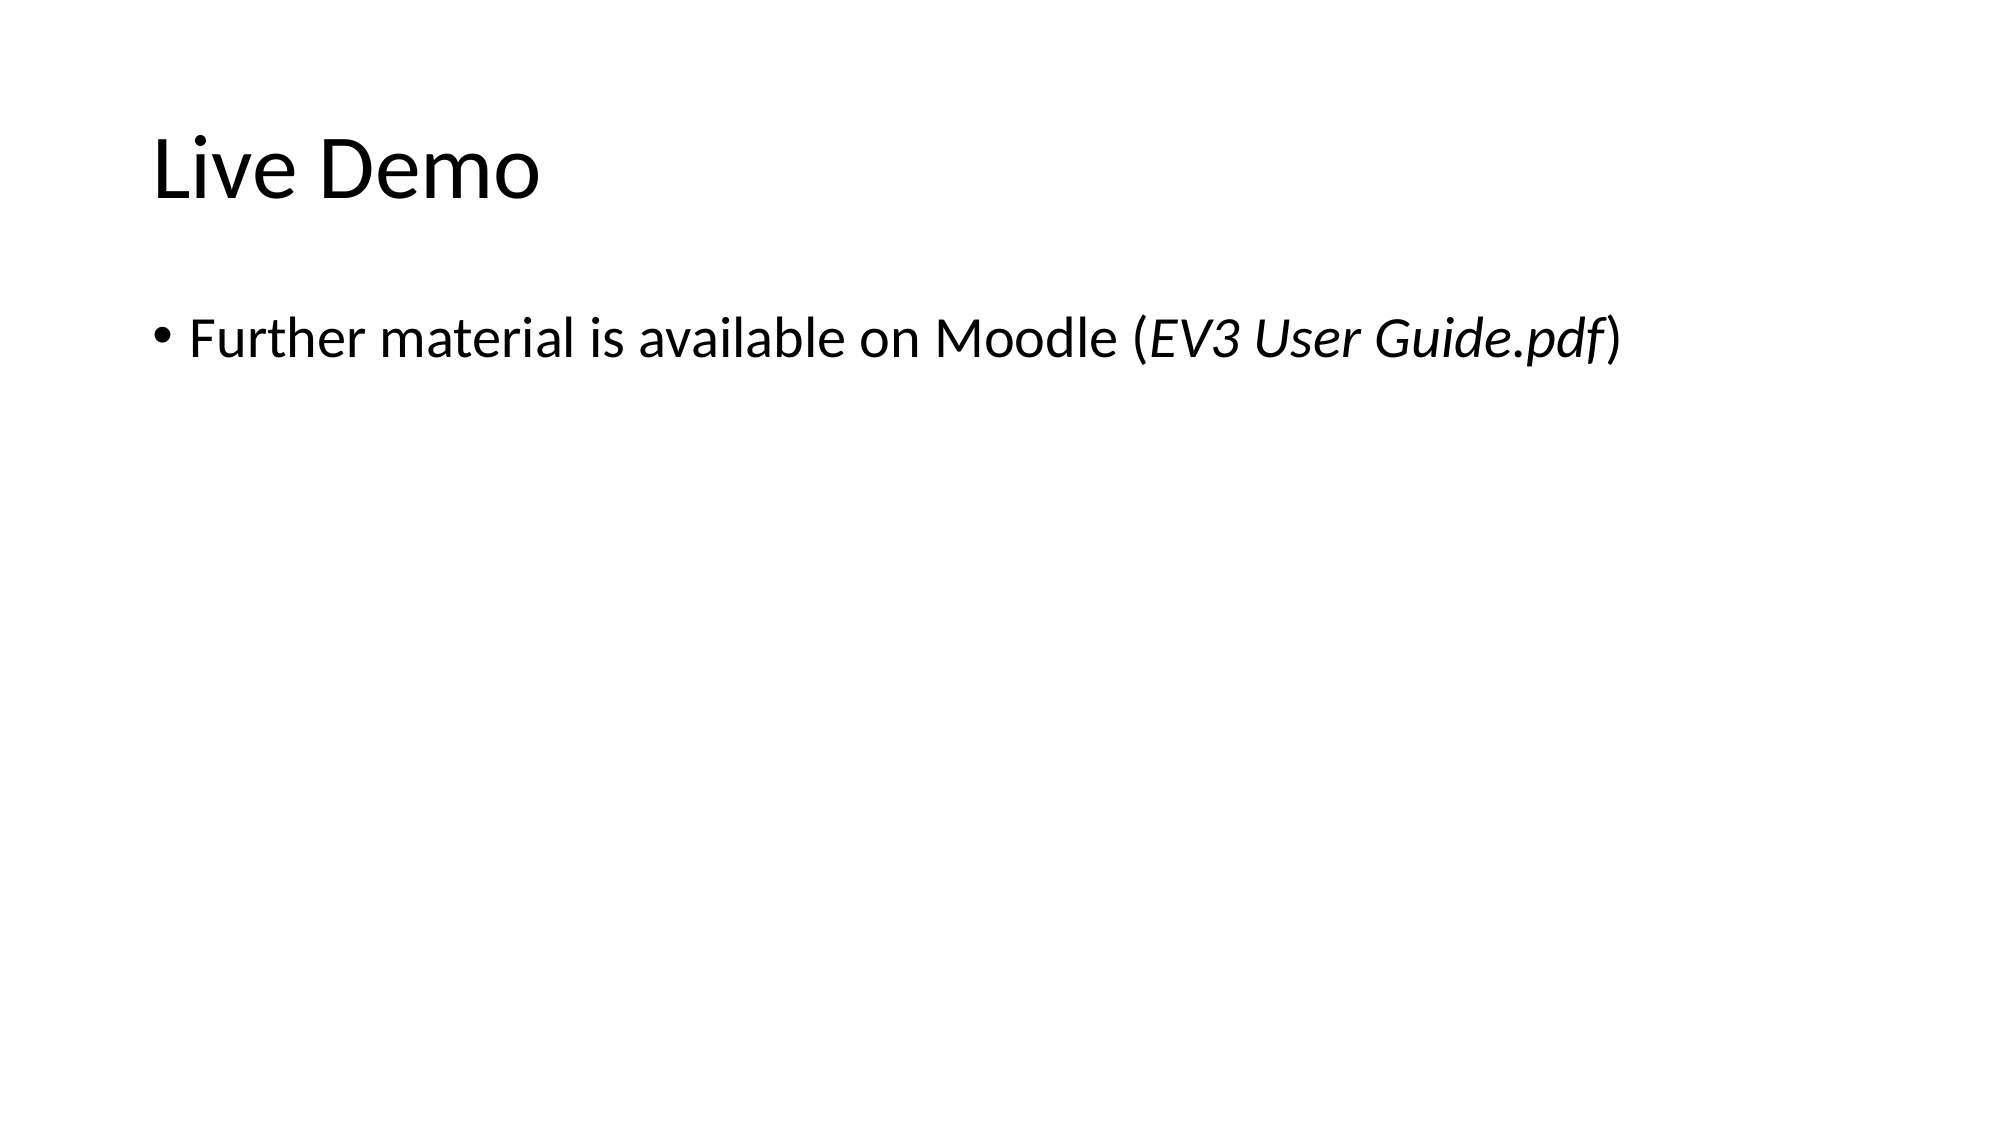

# Live Demo
Further material is available on Moodle (EV3 User Guide.pdf)